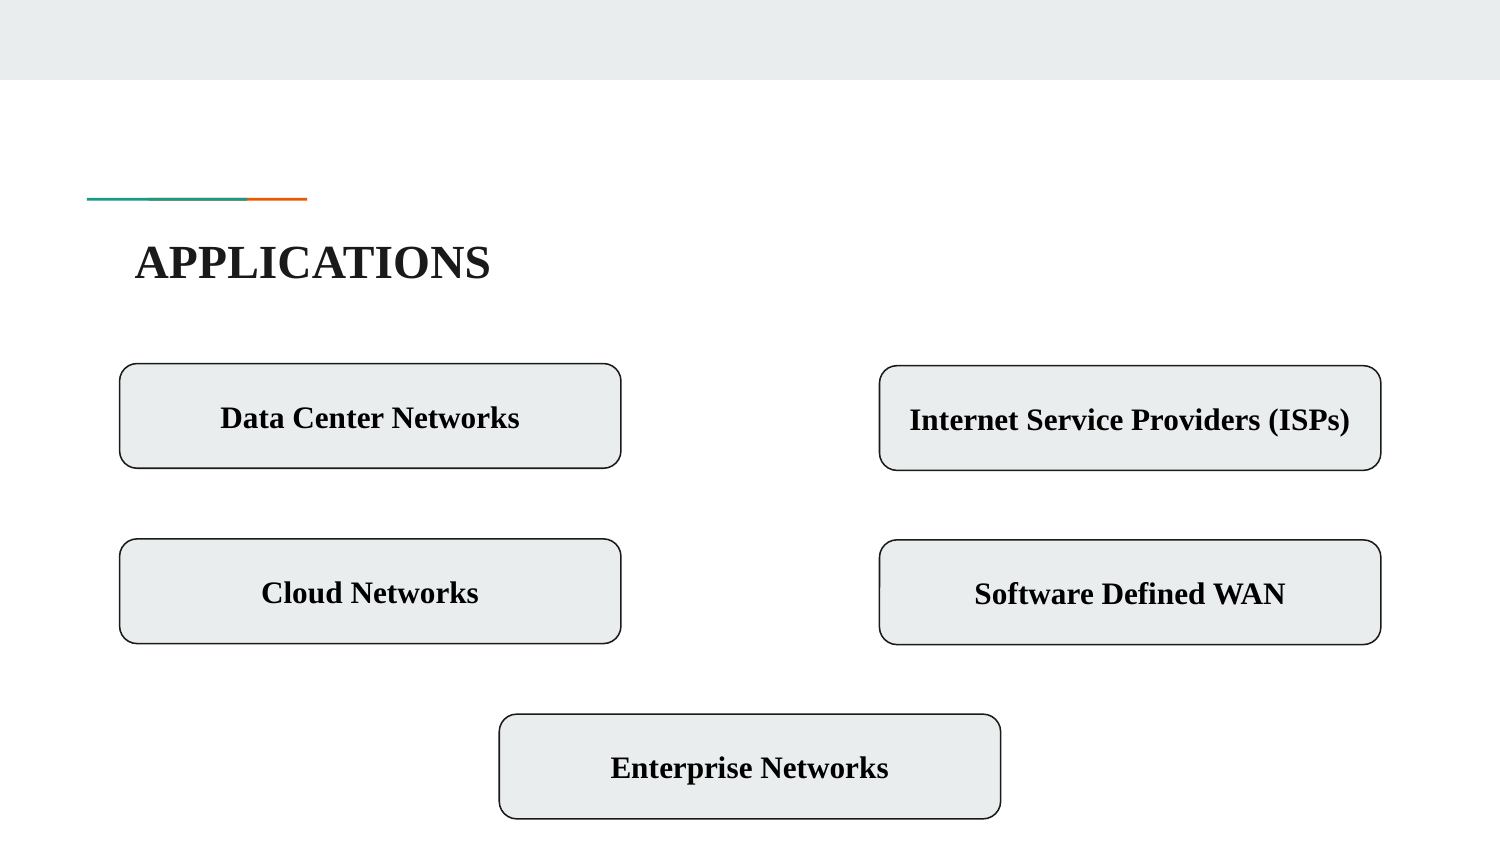

# APPLICATIONS
Data Center Networks
Internet Service Providers (ISPs)
Cloud Networks
Software Defined WAN
Enterprise Networks